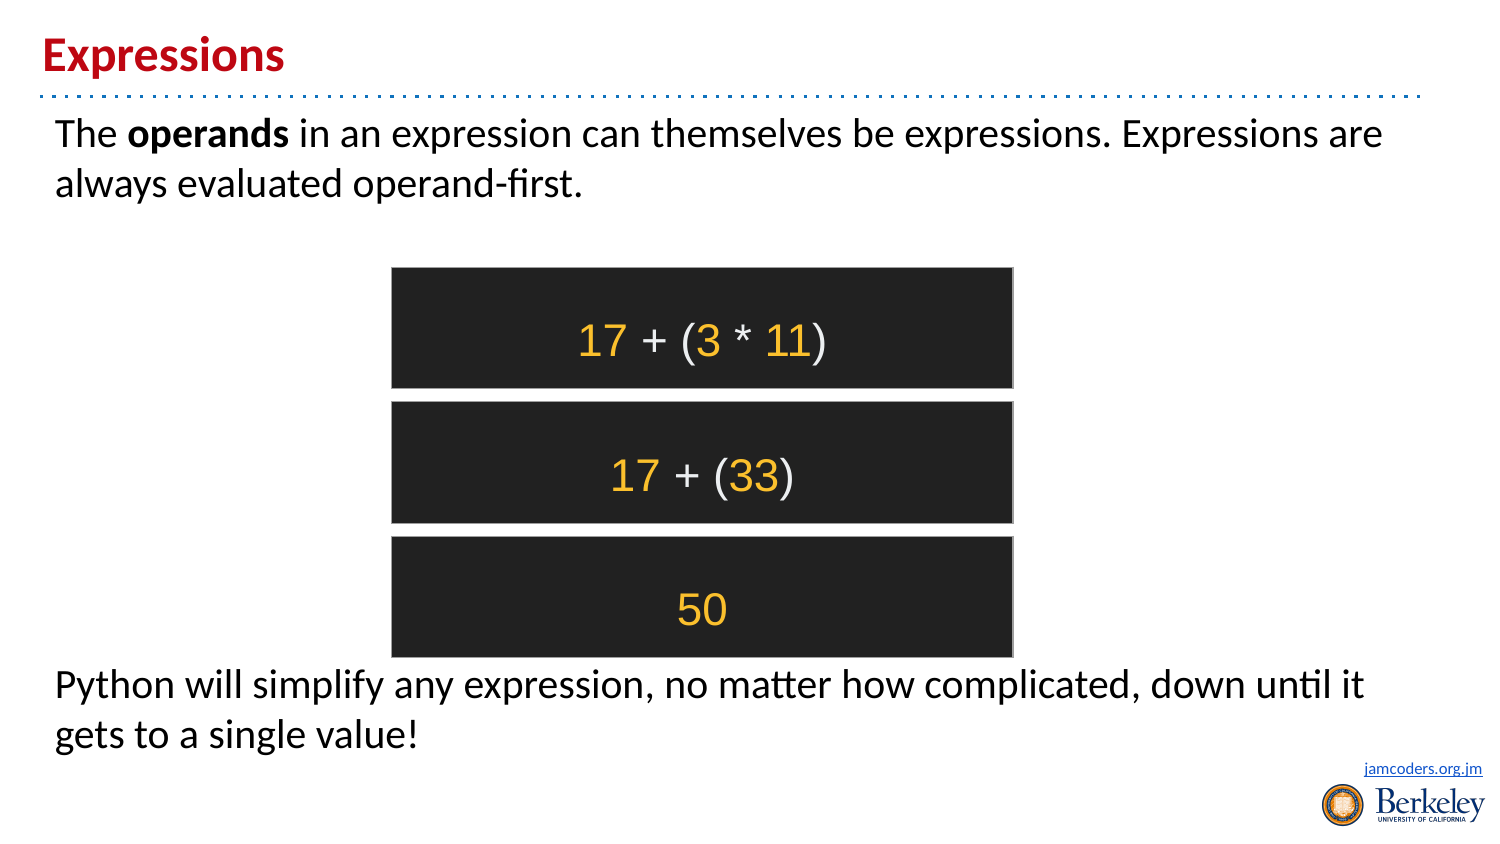

# Expressions
The operands in an expression can themselves be expressions. Expressions are always evaluated operand-first.

Python will simplify any expression, no matter how complicated, down until it gets to a single value!
| 17 + (3 \* 11) |
| --- |
| 17 + (33) |
| --- |
| 50 |
| --- |